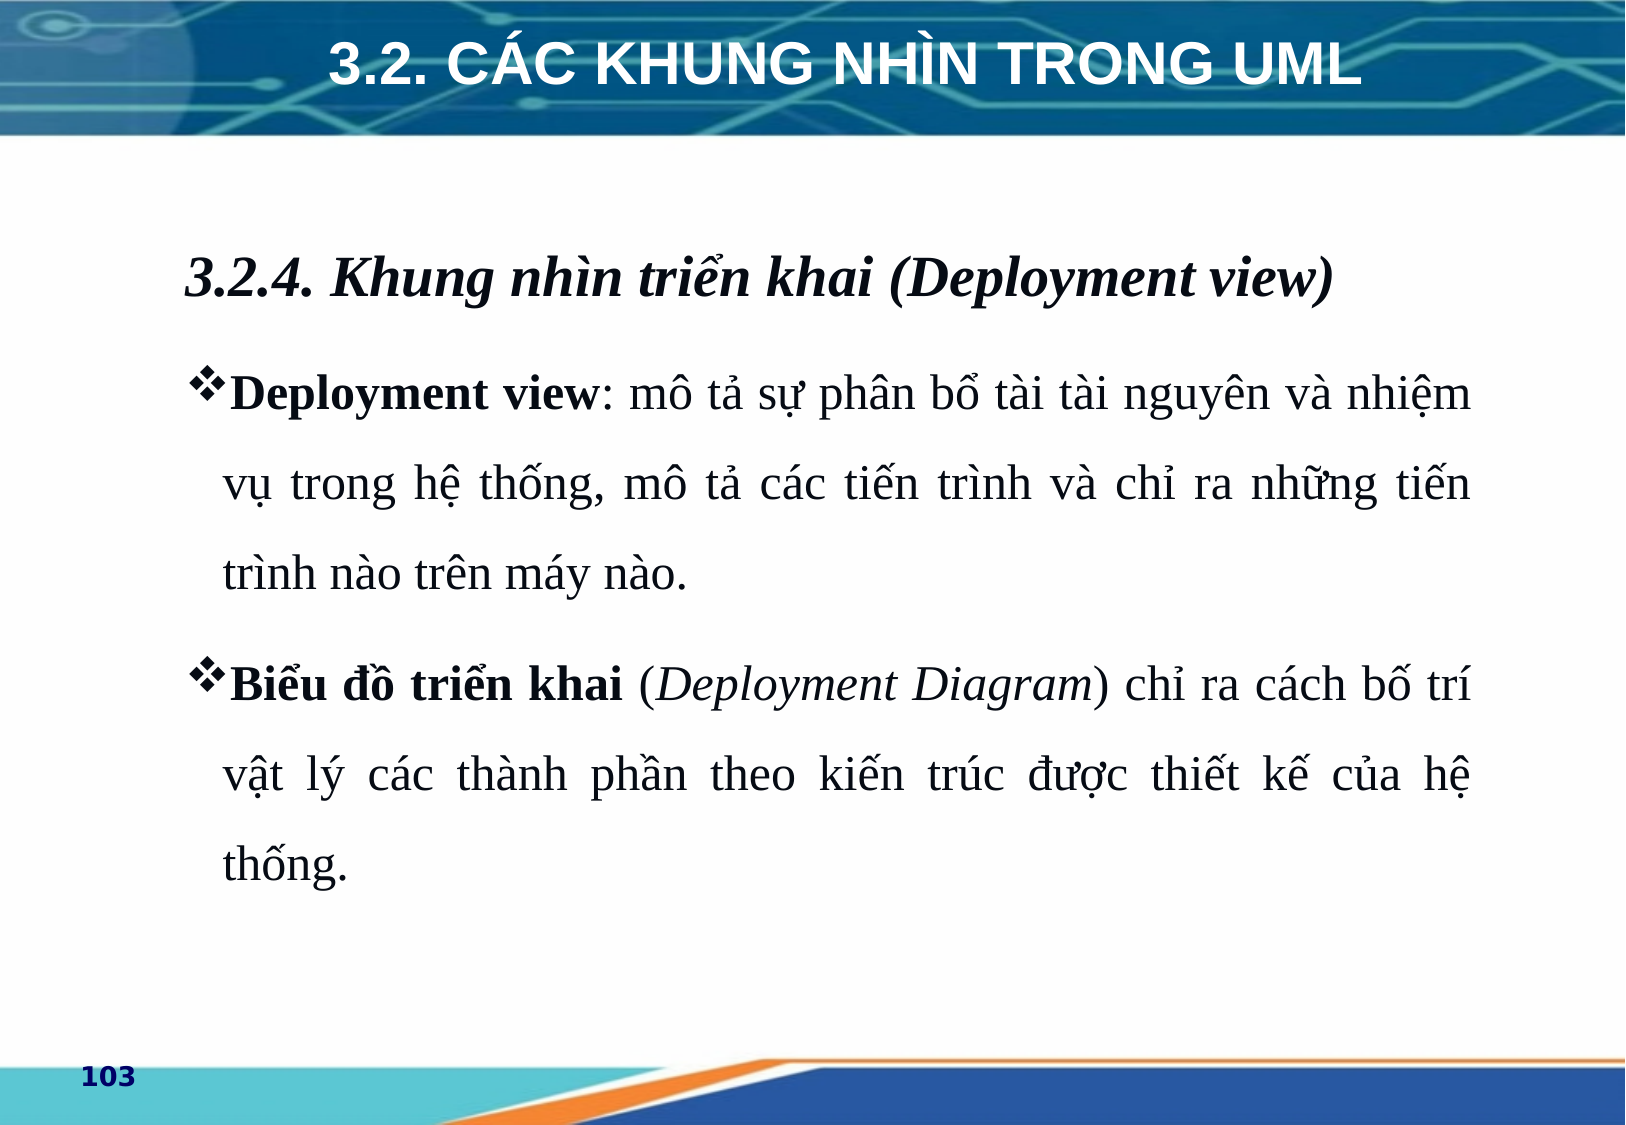

# 3.2. CÁC KHUNG NHÌN TRONG UML
3.2.4. Khung nhìn triển khai (Deployment view)
Deployment view: mô tả sự phân bổ tài tài nguyên và nhiệm vụ trong hệ thống, mô tả các tiến trình và chỉ ra những tiến trình nào trên máy nào.
Biểu đồ triển khai (Deployment Diagram) chỉ ra cách bố trí vật lý các thành phần theo kiến trúc được thiết kế của hệ thống.
103